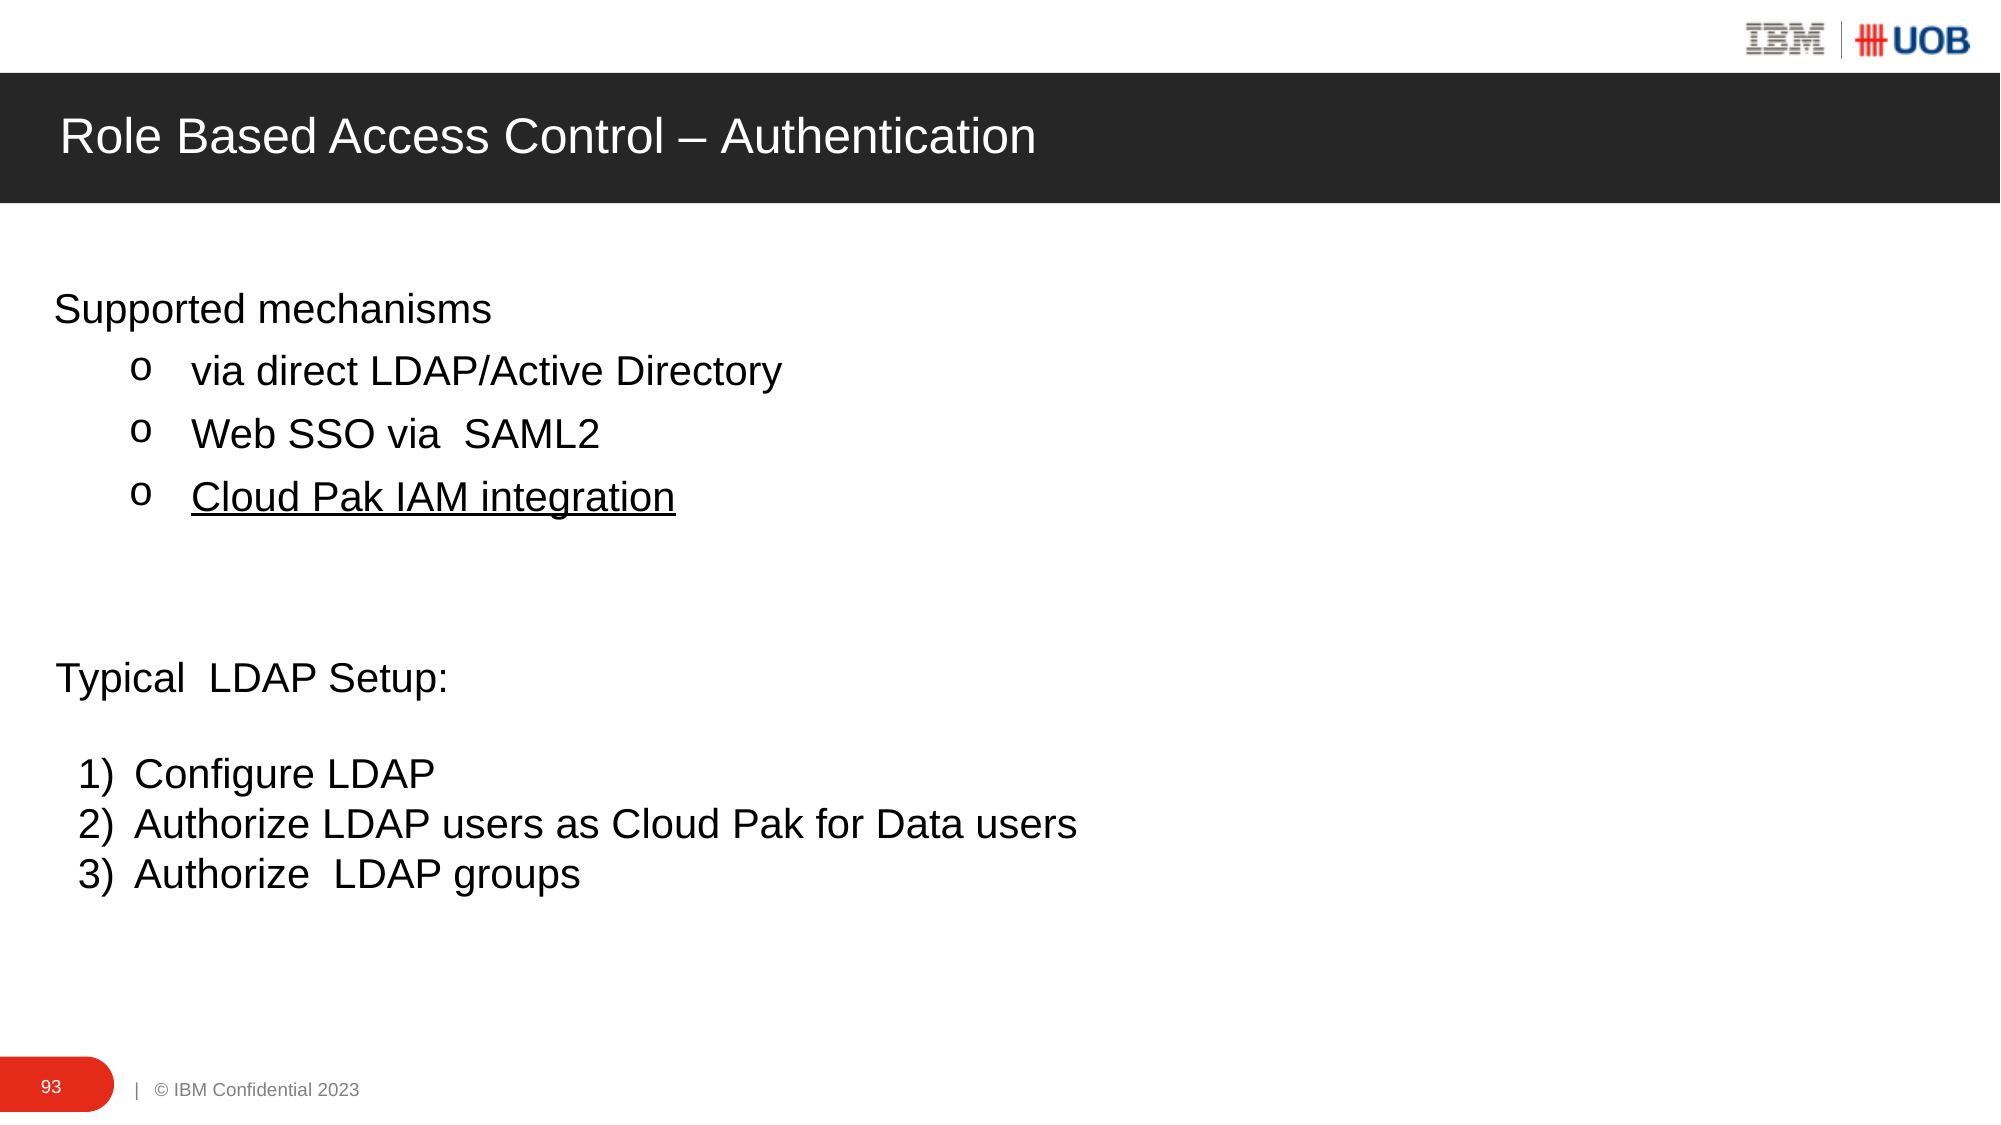

# Role Based Access Control – Authentication
Supported mechanisms
via direct LDAP/Active Directory
Web SSO via  SAML2
Cloud Pak IAM integration
Typical  LDAP Setup:
Configure LDAP
Authorize LDAP users as Cloud Pak for Data users
Authorize  LDAP groups